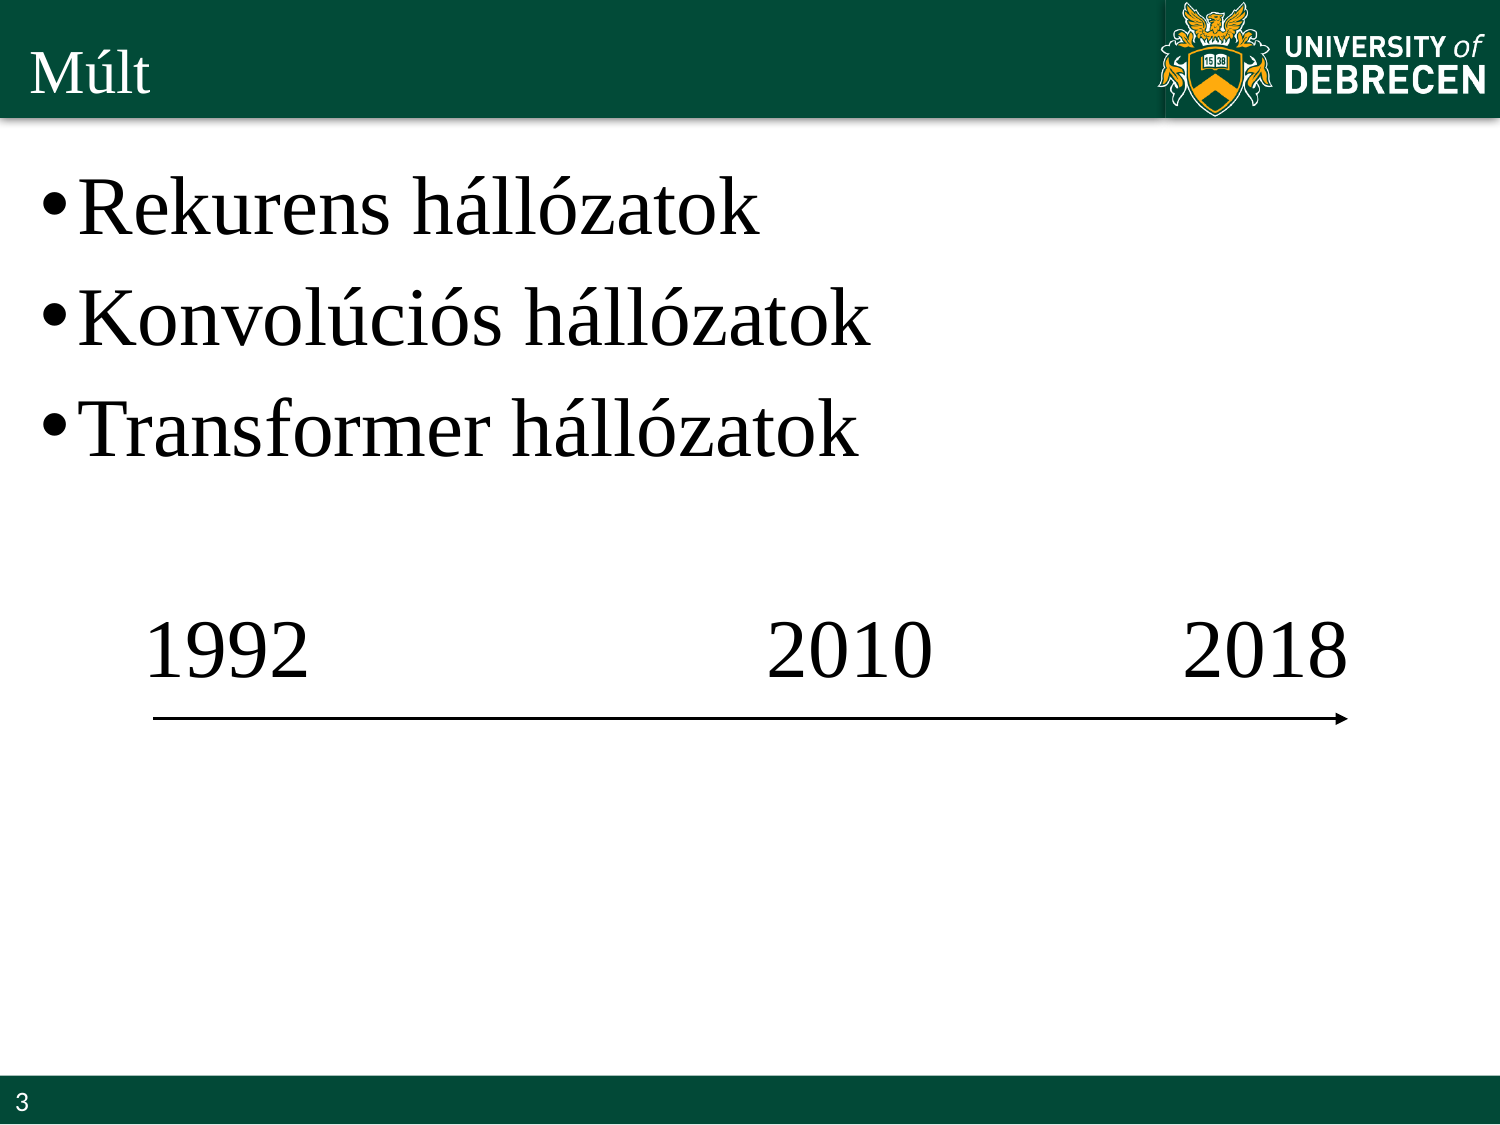

# Múlt
Rekurens hállózatok
Konvolúciós hállózatok
Transformer hállózatok

     1992                      2010            2018